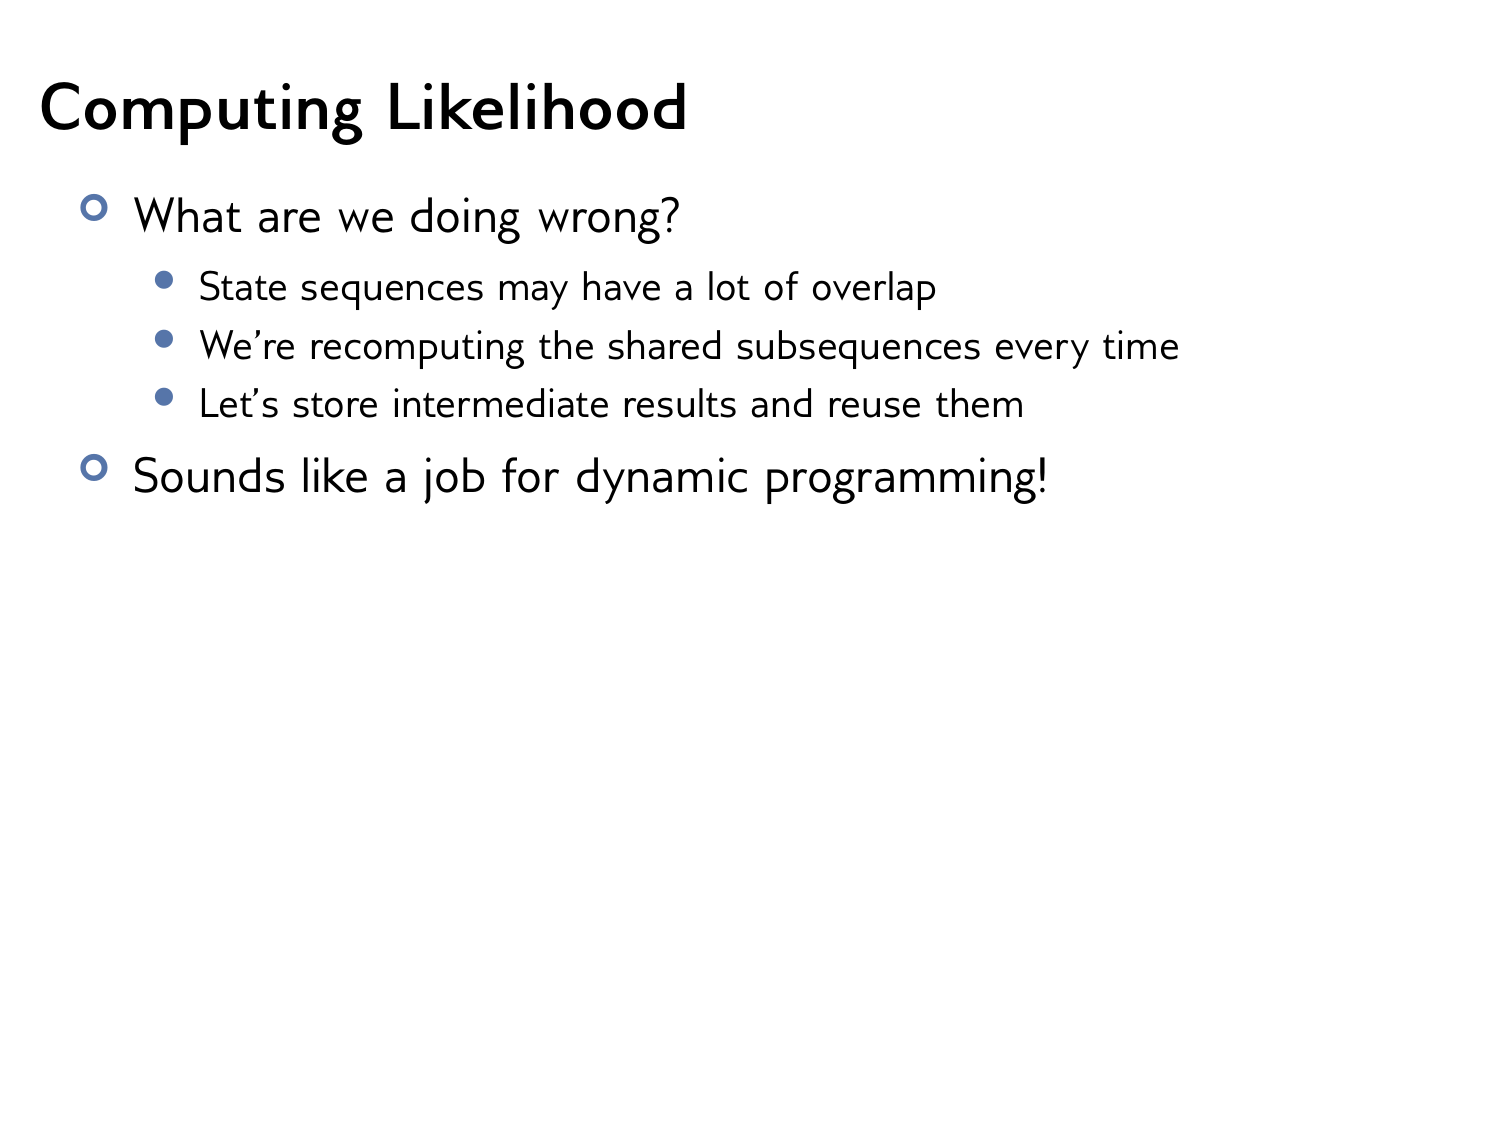

# Computing Likelihood
What are we doing wrong?
State sequences may have a lot of overlap
We’re recomputing the shared subsequences every time
Let’s store intermediate results and reuse them
Sounds like a job for dynamic programming!